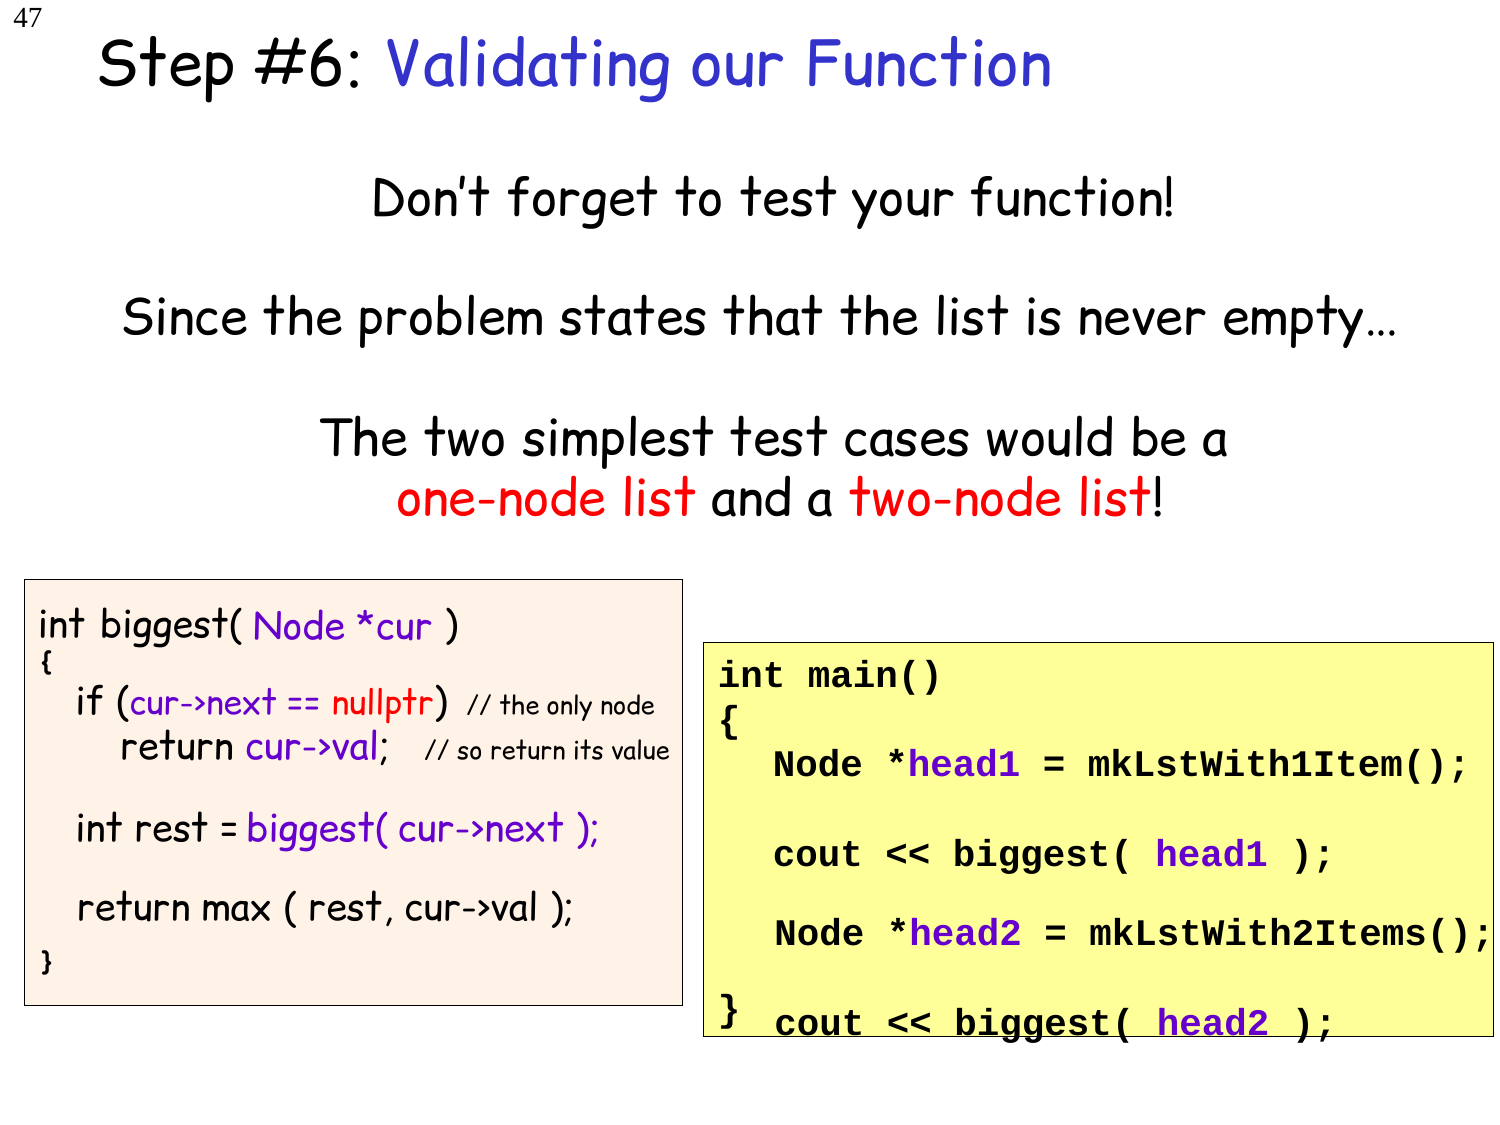

# Step #6: Validating our Function
47
Don’t forget to test your function!
Since the problem states that the list is never empty…
The two simplest test cases would be a
 one-node list and a two-node list!

int
biggest(                  )
Node *cur
{

}

if (cur->next == nullptr)  // the only node
    return cur->val;   // so return its value
biggest( cur->next );
int rest =

return max ( rest, cur->val );
int main()
{

}
Node *head1 = mkLstWith1Item();

cout << biggest( head1 );
Node *head2 = mkLstWith2Items();

cout << biggest( head2 );